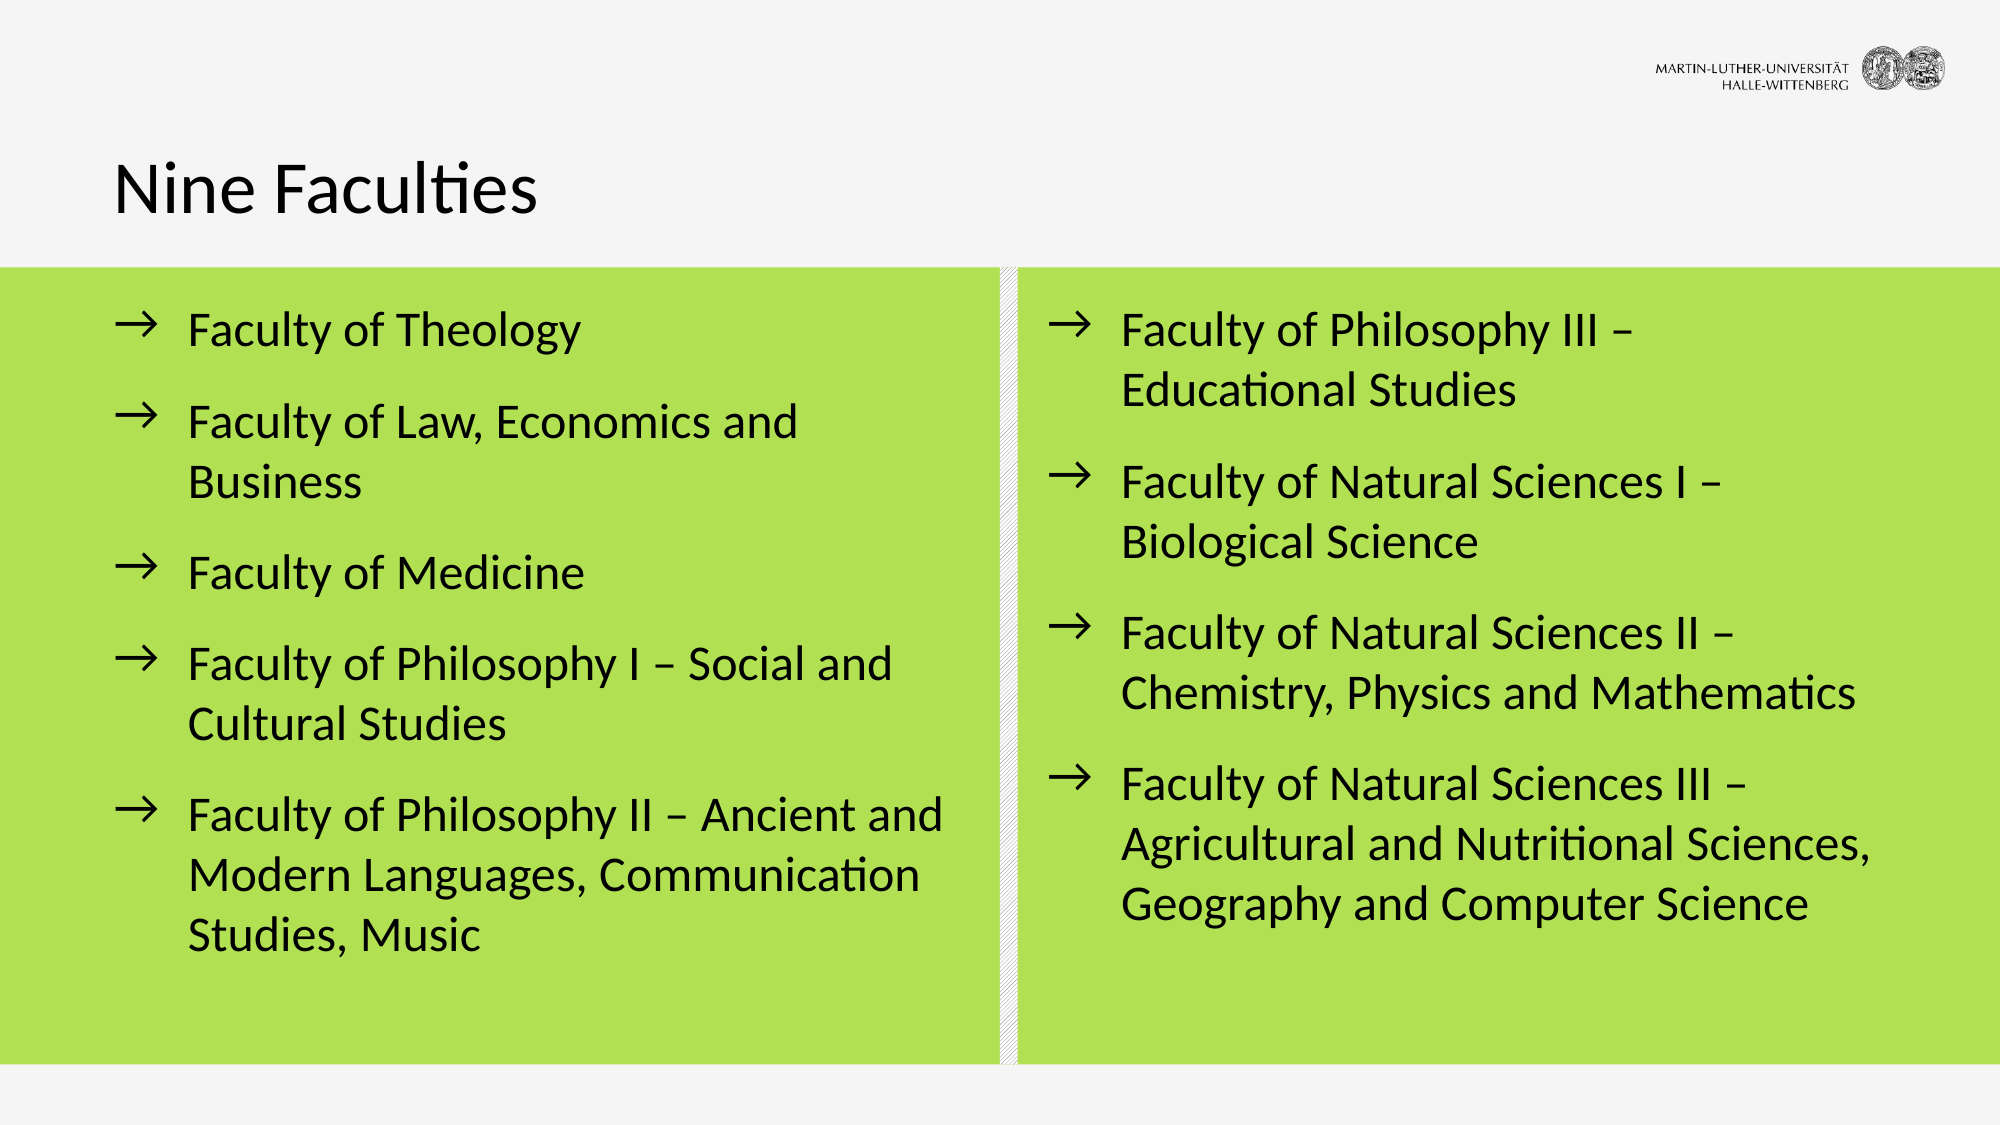

# Nine Faculties
Faculty of Philosophy III –
Educational Studies
Faculty of Natural Sciences I – Biological Science
Faculty of Natural Sciences II – Chemistry, Physics and Mathematics
Faculty of Natural Sciences III – Agricultural and Nutritional Sciences, Geography and Computer Science
Faculty of Theology
Faculty of Law, Economics and Business
Faculty of Medicine
Faculty of Philosophy I – Social and Cultural Studies
Faculty of Philosophy II – Ancient and Modern Languages, Communication Studies, Music